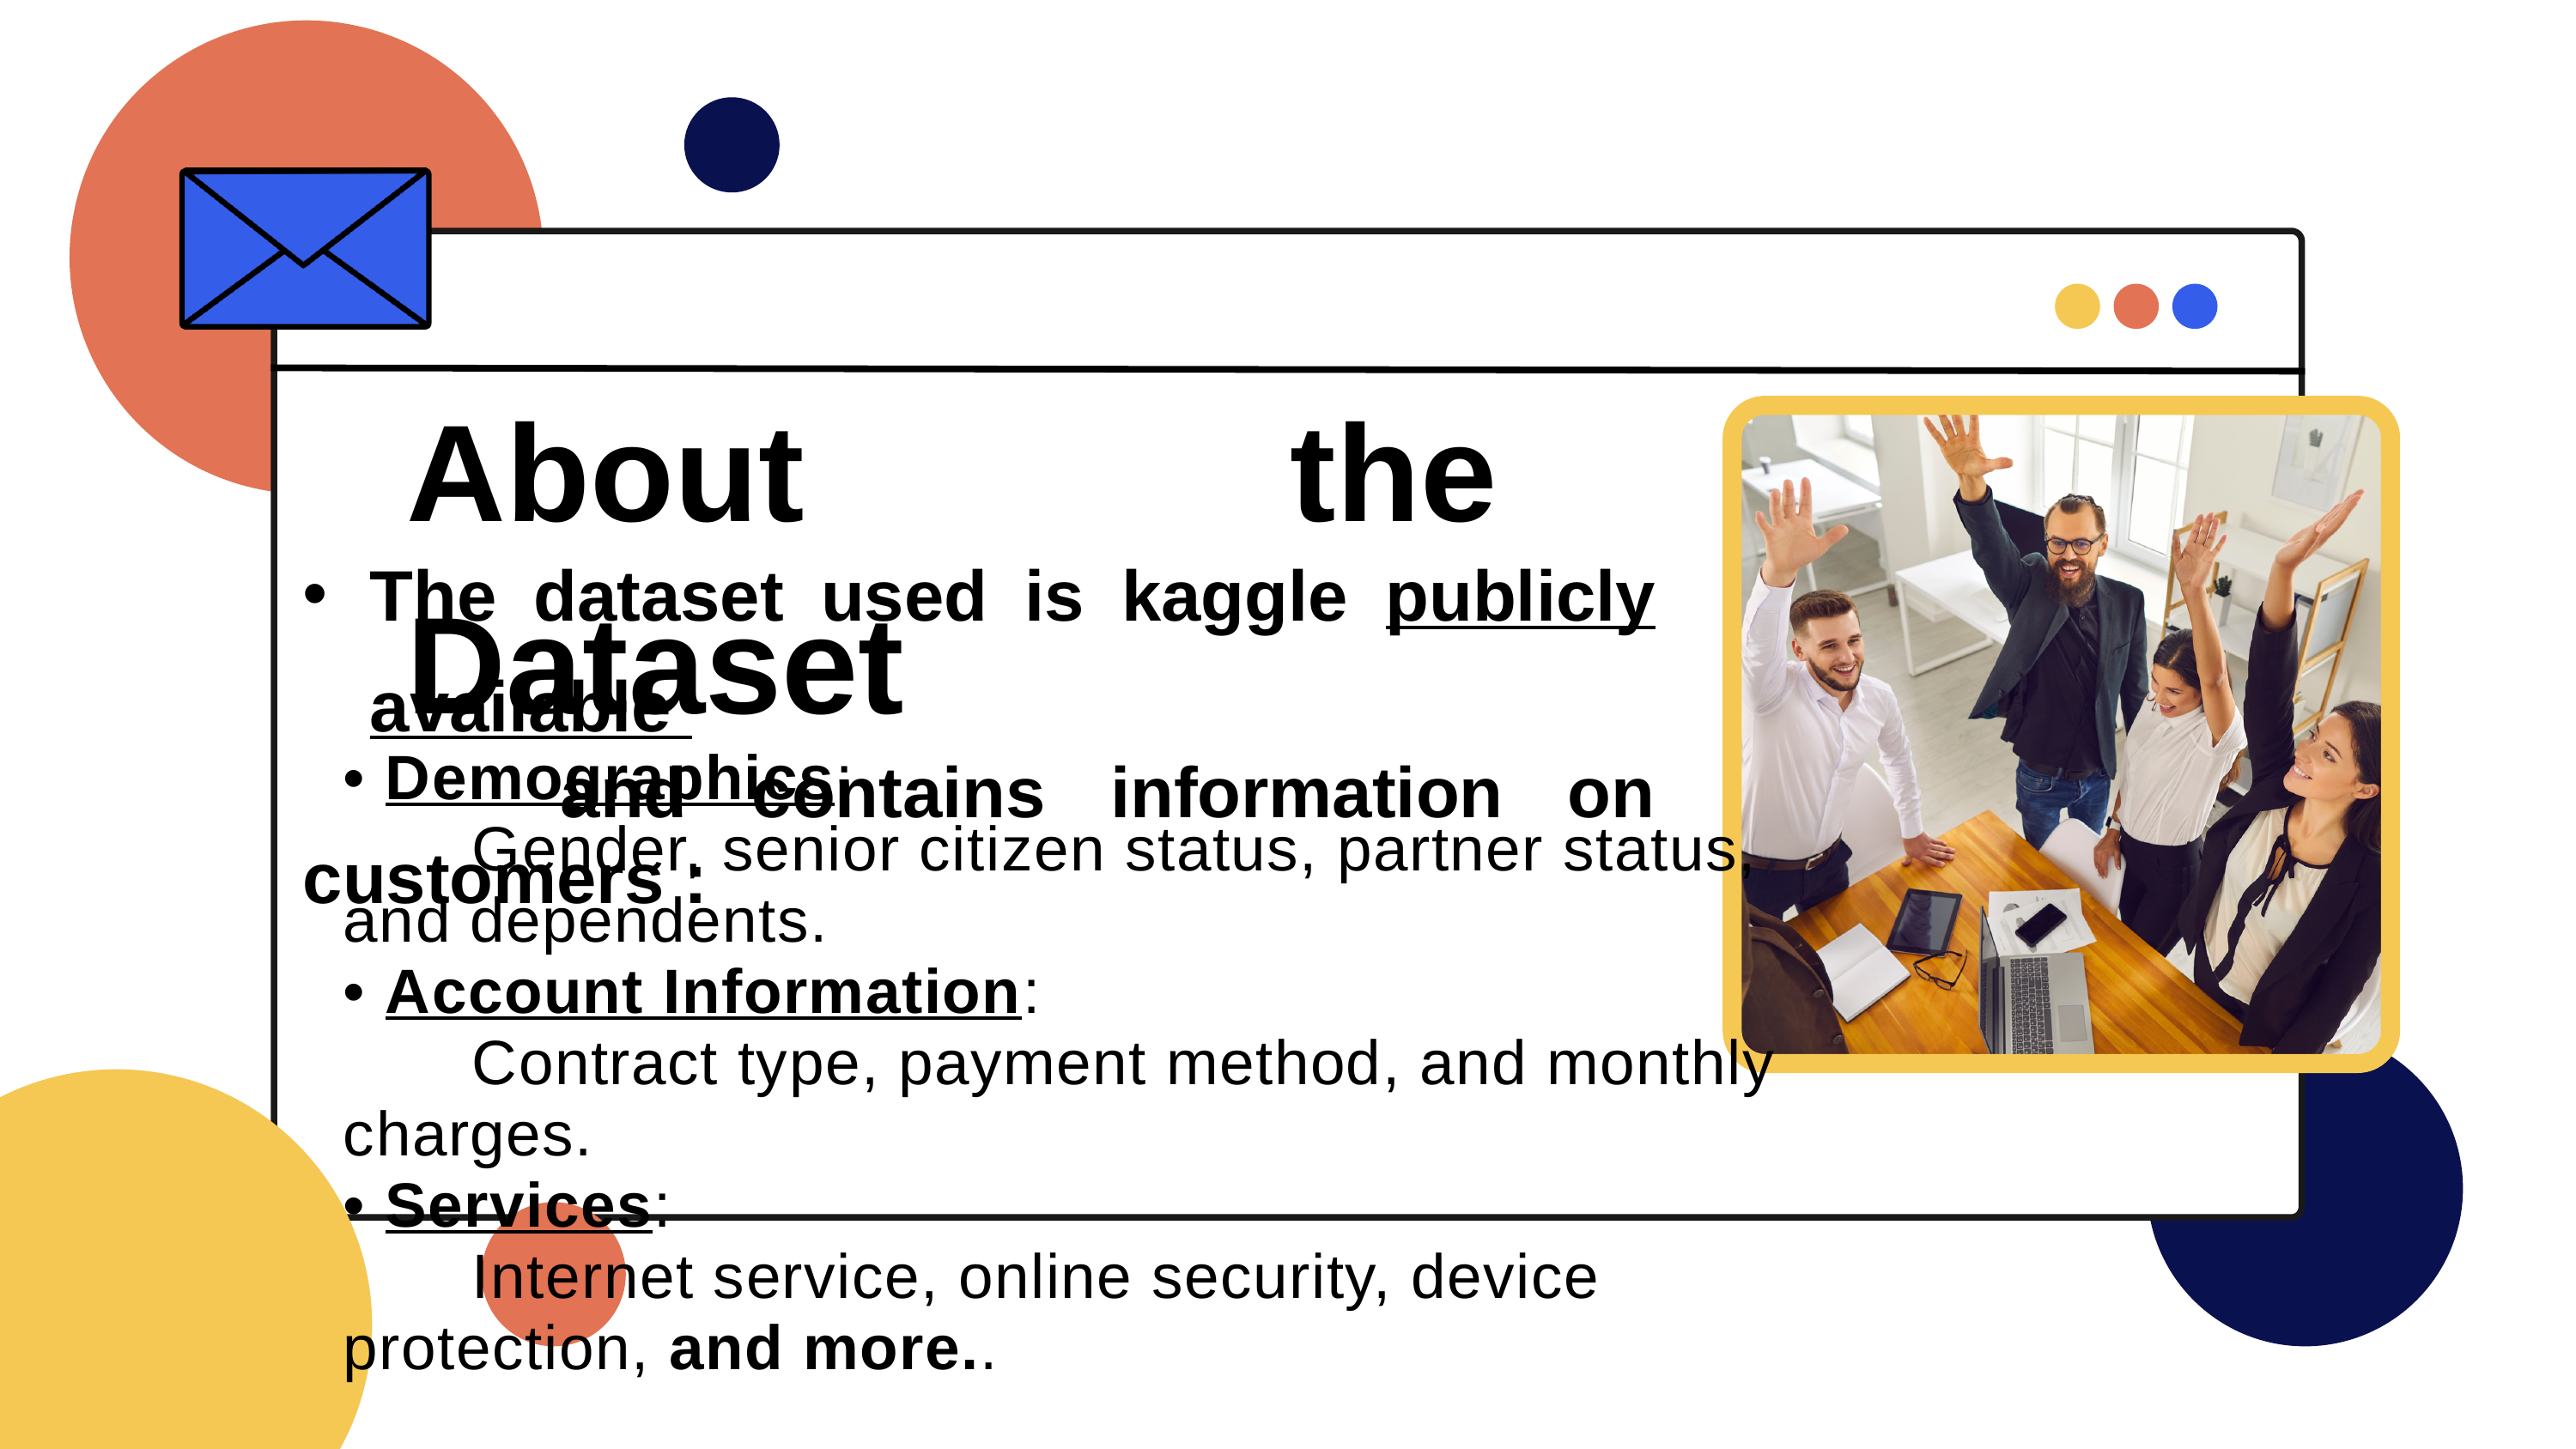

About the Dataset

The dataset used is kaggle publicly available
		and contains information on customers :
• Demographics:
	Gender, senior citizen status, partner status, and dependents.
• Account Information:
	Contract type, payment method, and monthly charges.
• Services:
	Internet service, online security, device protection, and more..